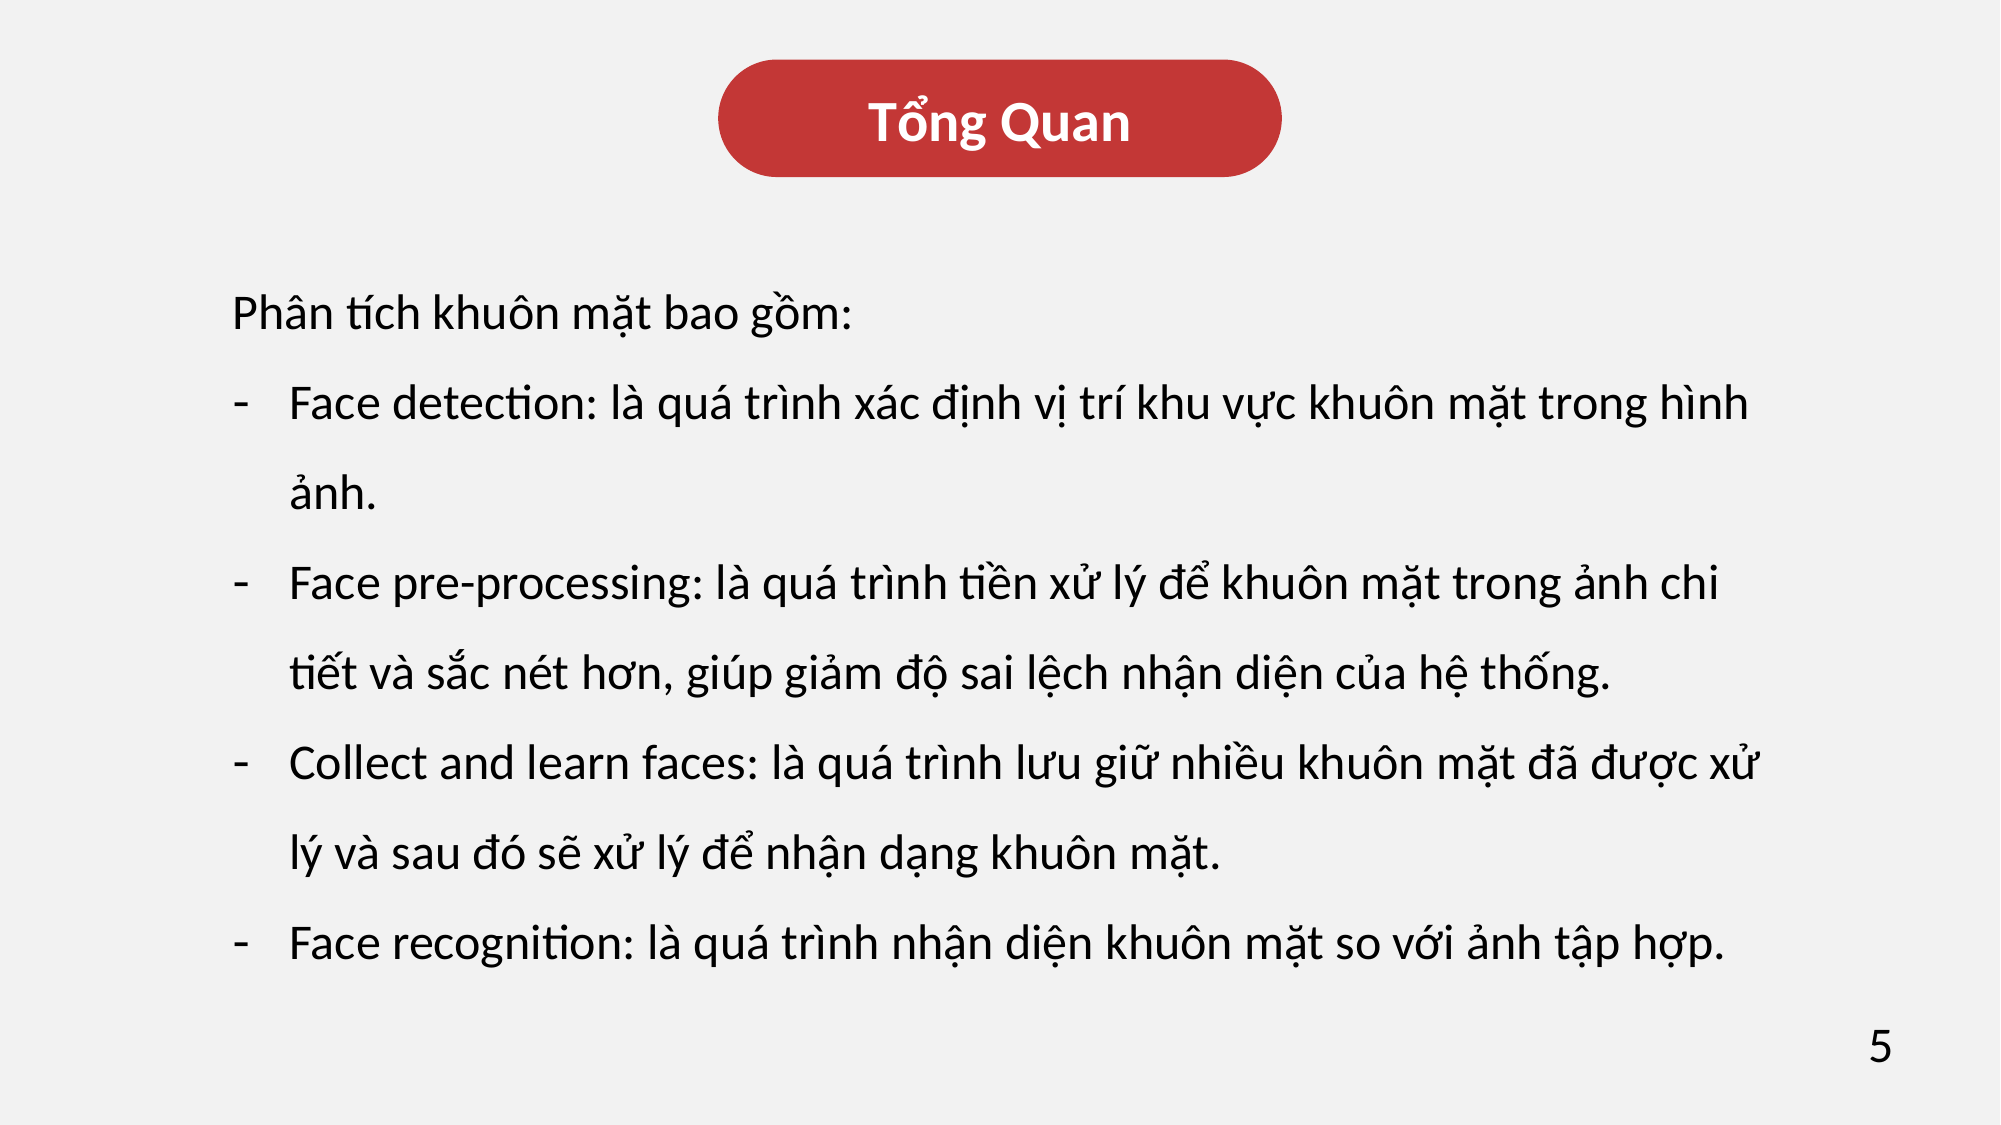

Tổng Quan
Phân tích khuôn mặt bao gồm:
Face detection: là quá trình xác định vị trí khu vực khuôn mặt trong hình ảnh.
Face pre-processing: là quá trình tiền xử lý để khuôn mặt trong ảnh chi tiết và sắc nét hơn, giúp giảm độ sai lệch nhận diện của hệ thống.
Collect and learn faces: là quá trình lưu giữ nhiều khuôn mặt đã được xử lý và sau đó sẽ xử lý để nhận dạng khuôn mặt.
Face recognition: là quá trình nhận diện khuôn mặt so với ảnh tập hợp.

5